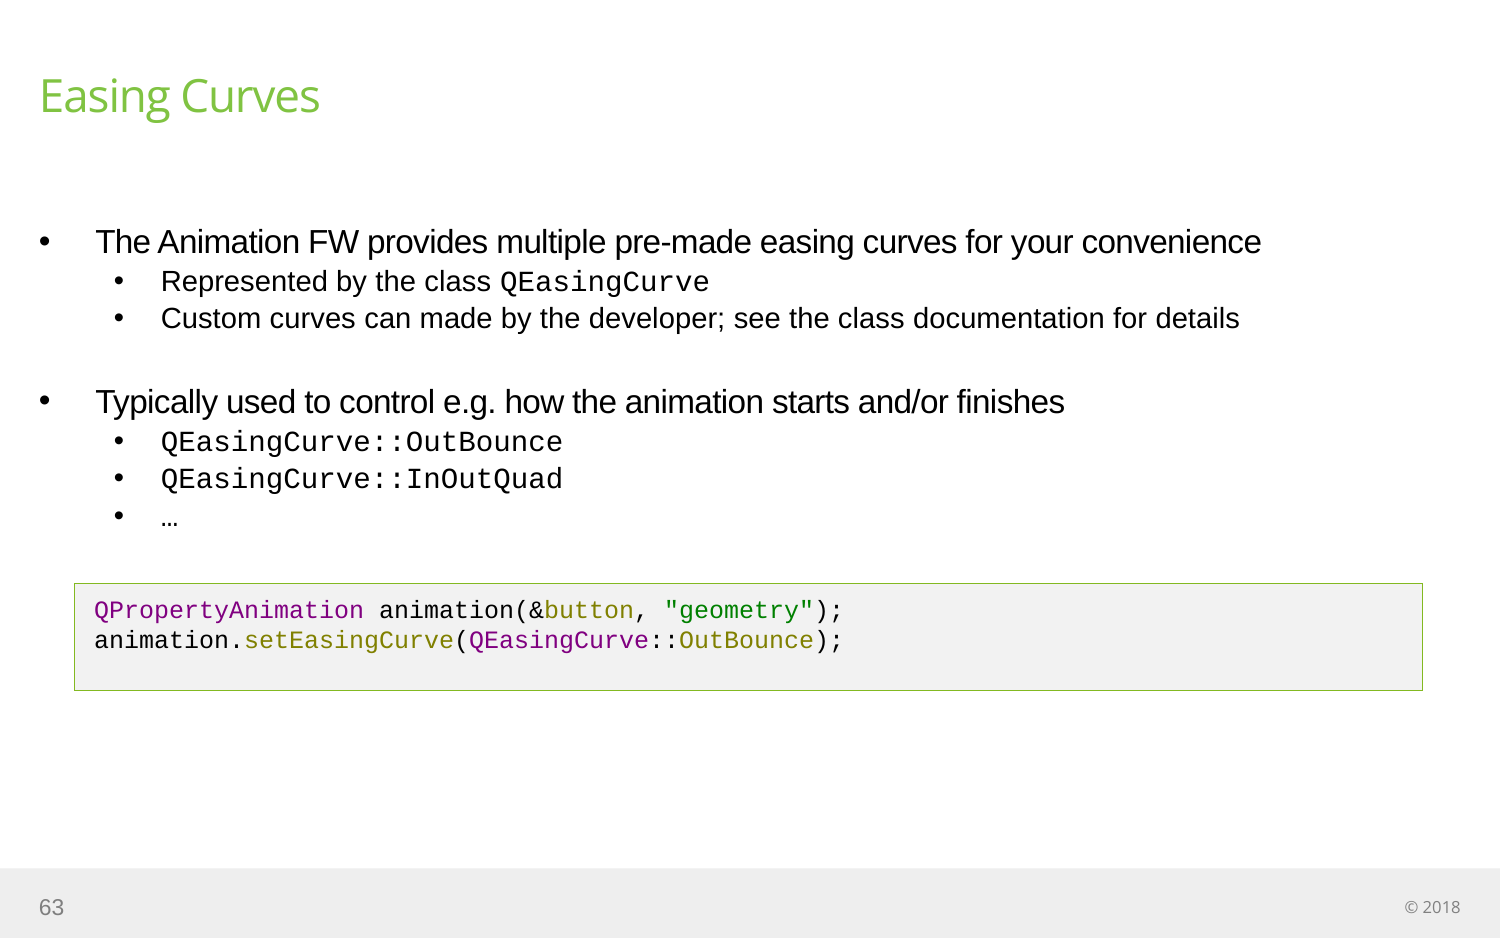

# Easing Curves
The Animation FW provides multiple pre-made easing curves for your convenience
Represented by the class QEasingCurve
Custom curves can made by the developer; see the class documentation for details

Typically used to control e.g. how the animation starts and/or finishes
QEasingCurve::OutBounce
QEasingCurve::InOutQuad
…

QPropertyAnimation animation(&button, "geometry");
animation.setEasingCurve(QEasingCurve::OutBounce);

63
© 2018